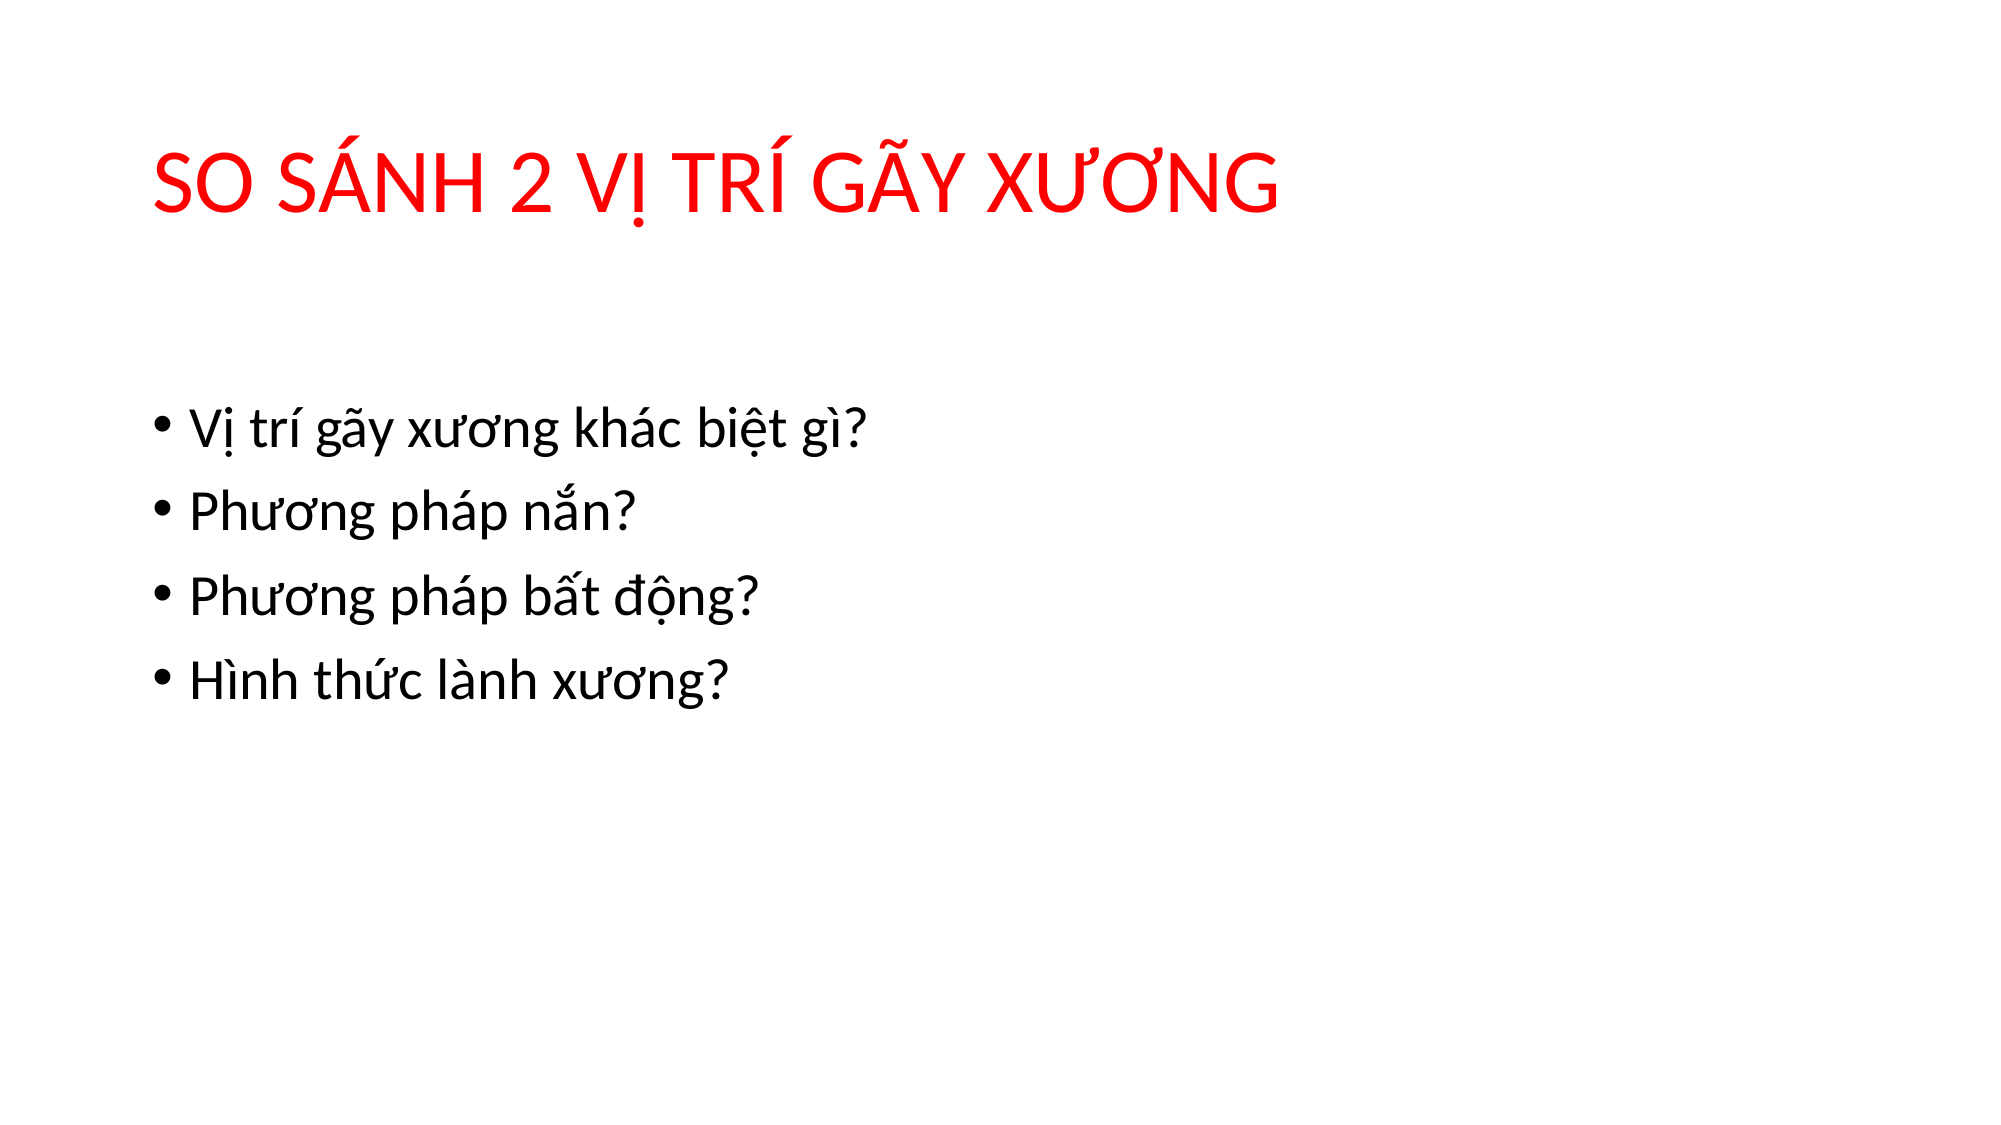

# SO SÁNH 2 VỊ TRÍ GÃY XƯƠNG
Vị trí gãy xương khác biệt gì?
Phương pháp nắn?
Phương pháp bất động?
Hình thức lành xương?